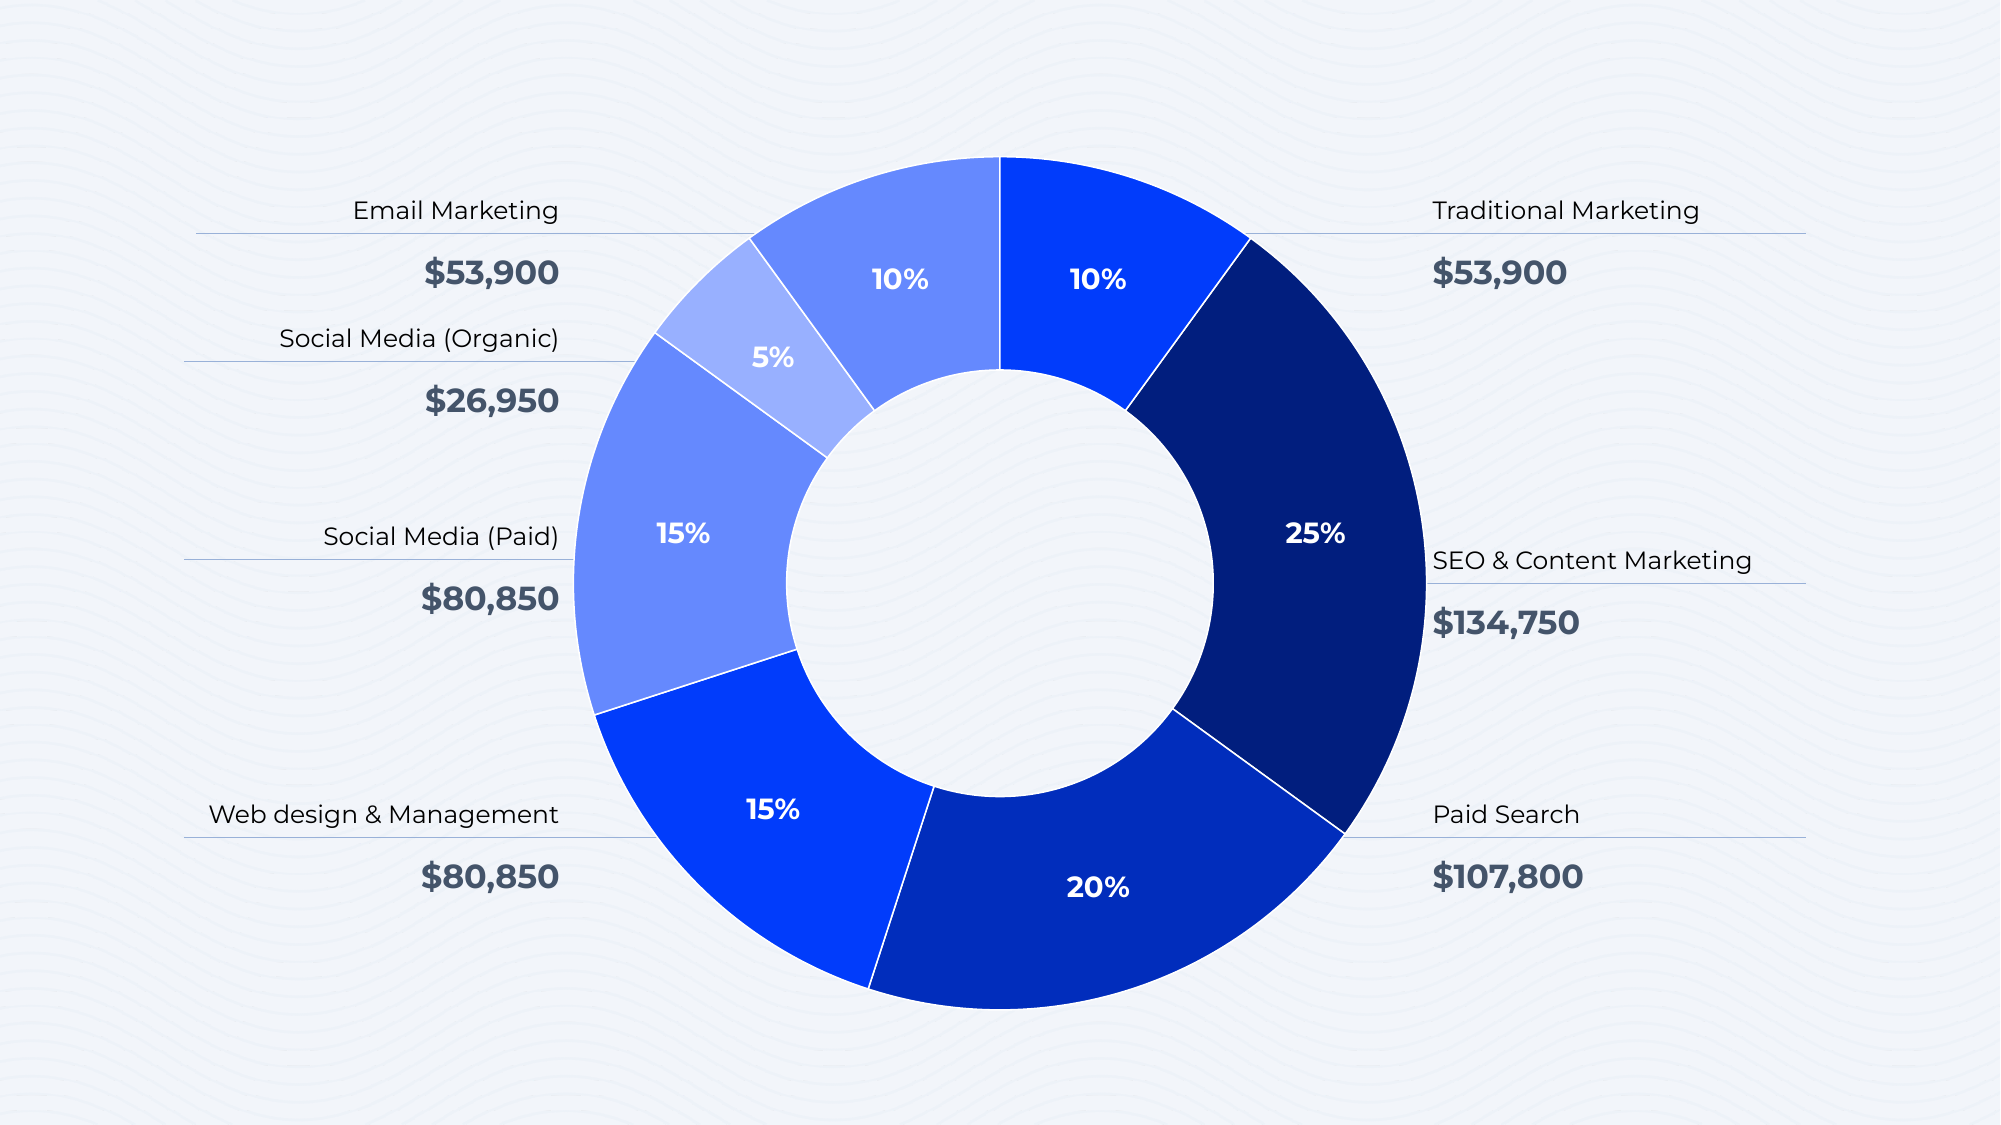

### Chart

| Category | Sales |
|---|---|
| 1 | 0.25 |
| 2 | 0.2 |
| 3 | 0.15 |
| 4 | 0.15 |
| 5 | 0.05 |
| 6 | 0.1 |
| 7 | 0.1 |
Email Marketing
Traditional Marketing
$53,900
$53,900
Social Media (Organic)
$26,950
Social Media (Paid)
SEO & Content Marketing
$80,850
$134,750
Web design & Management
Paid Search
$80,850
$107,800